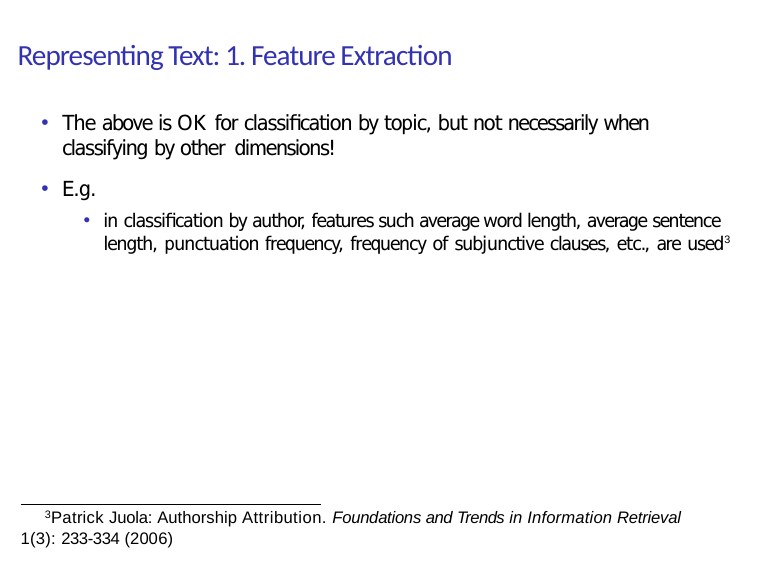

# Representing Text: 1. Feature Extraction
The above is OK for classification by topic, but not necessarily when  classifying by other dimensions!
E.g.
in classification by author, features such average word length, average sentence  length, punctuation frequency, frequency of subjunctive clauses, etc., are used3

3Patrick Juola: Authorship Attribution. Foundations and Trends in Information Retrieval
1(3): 233-334 (2006)